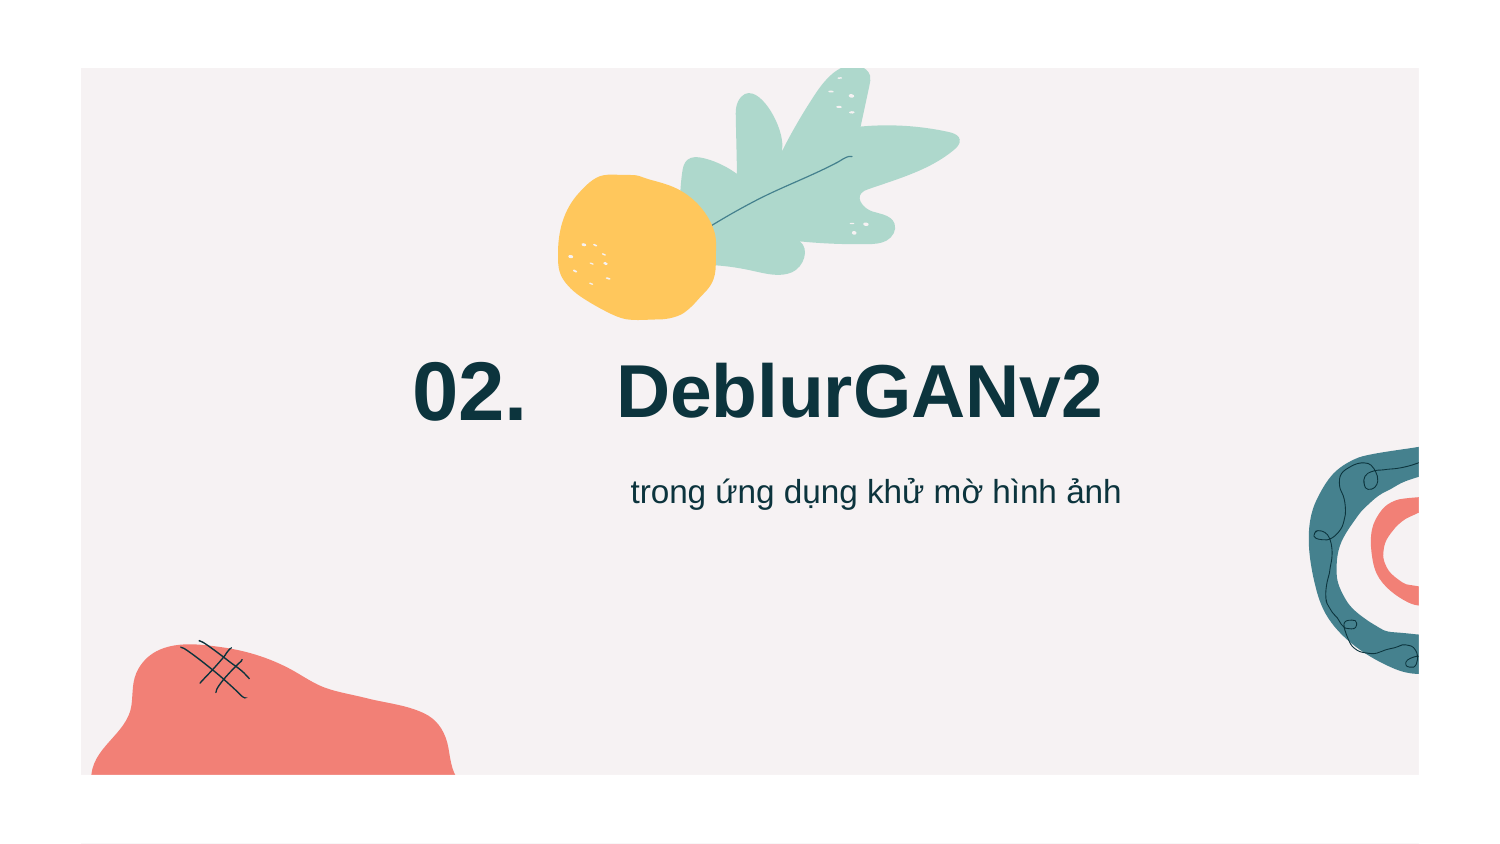

02.
# DeblurGANv2
trong ứng dụng khử mờ hình ảnh